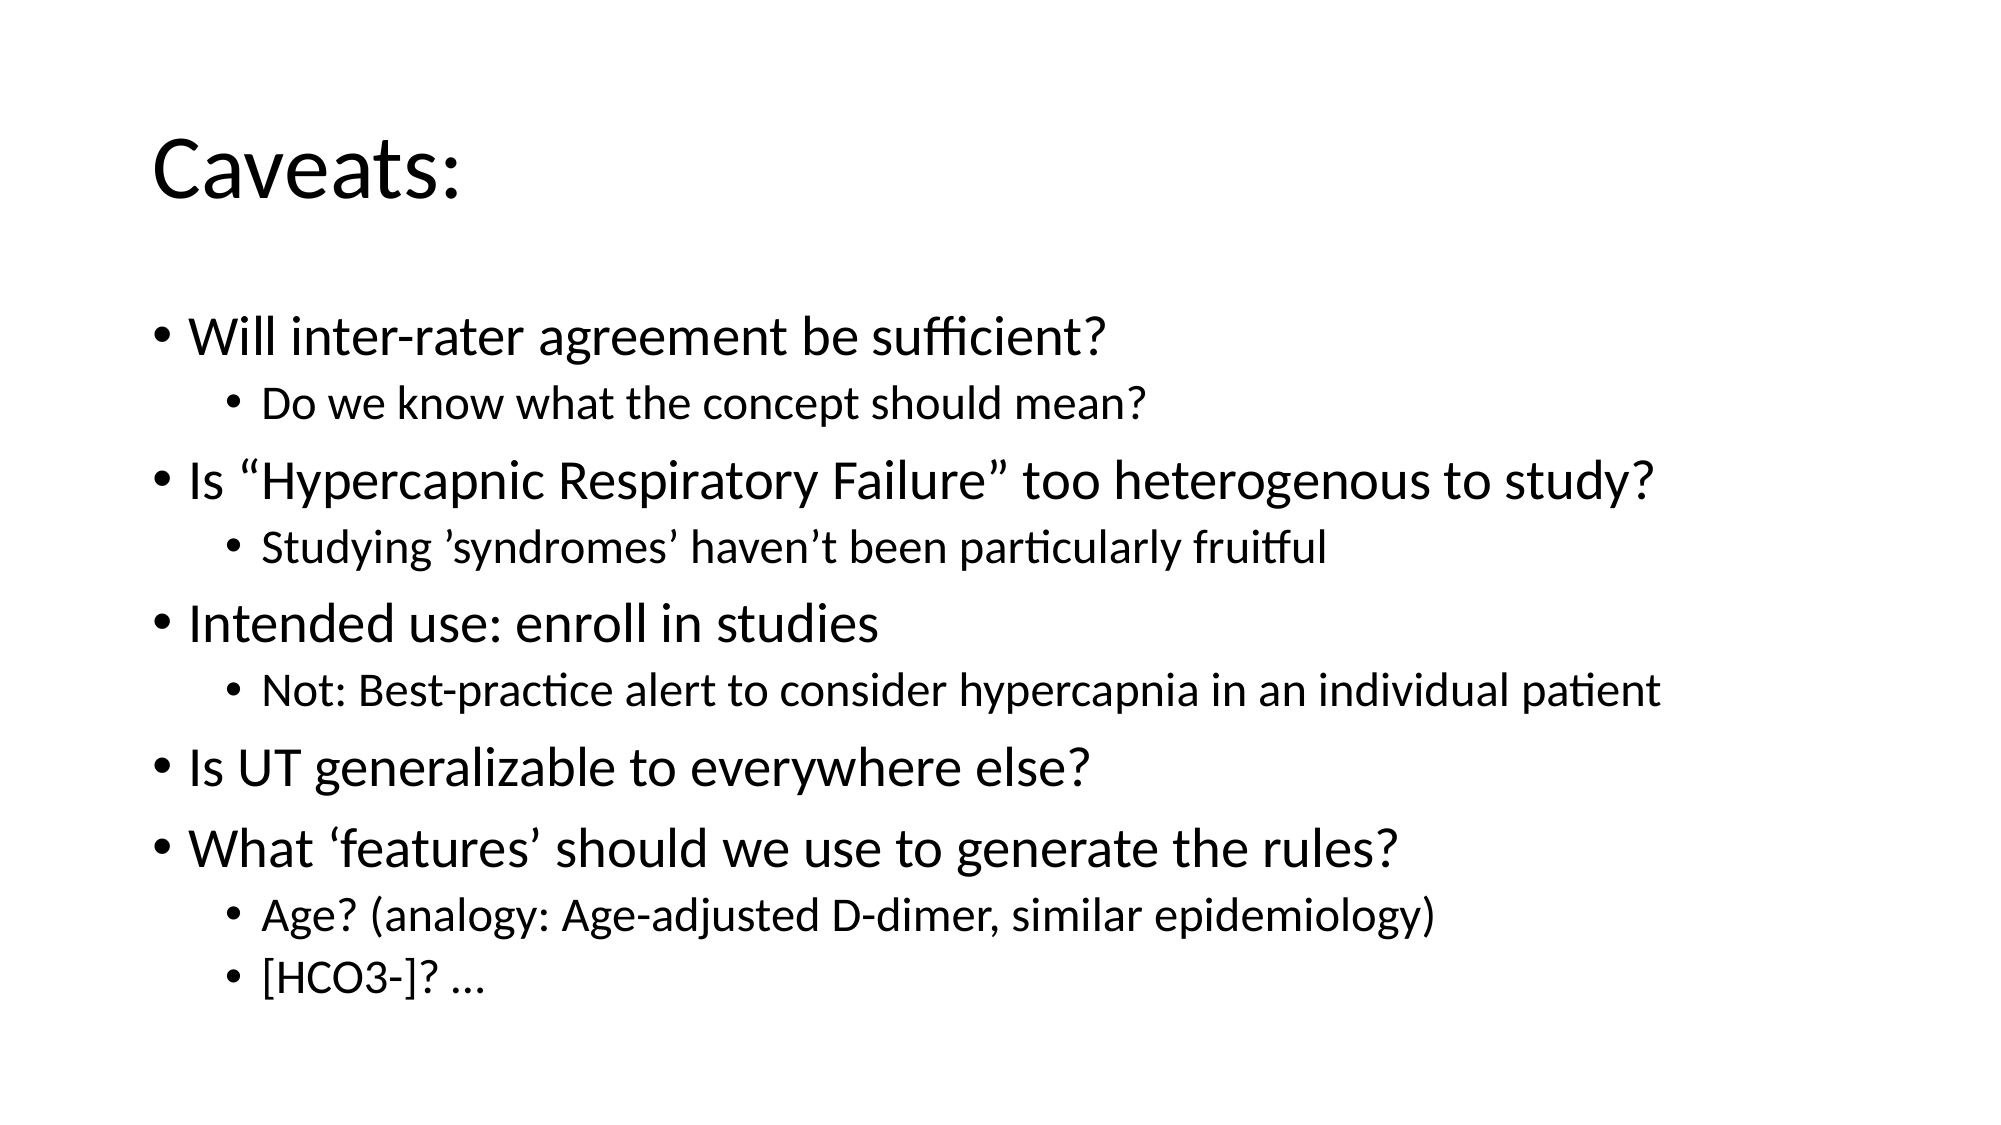

# Caveats:
Will inter-rater agreement be sufficient?
Do we know what the concept should mean?
Is “Hypercapnic Respiratory Failure” too heterogenous to study?
Studying ’syndromes’ haven’t been particularly fruitful
Intended use: enroll in studies
Not: Best-practice alert to consider hypercapnia in an individual patient
Is UT generalizable to everywhere else?
What ‘features’ should we use to generate the rules?
Age? (analogy: Age-adjusted D-dimer, similar epidemiology)
[HCO3-]? …